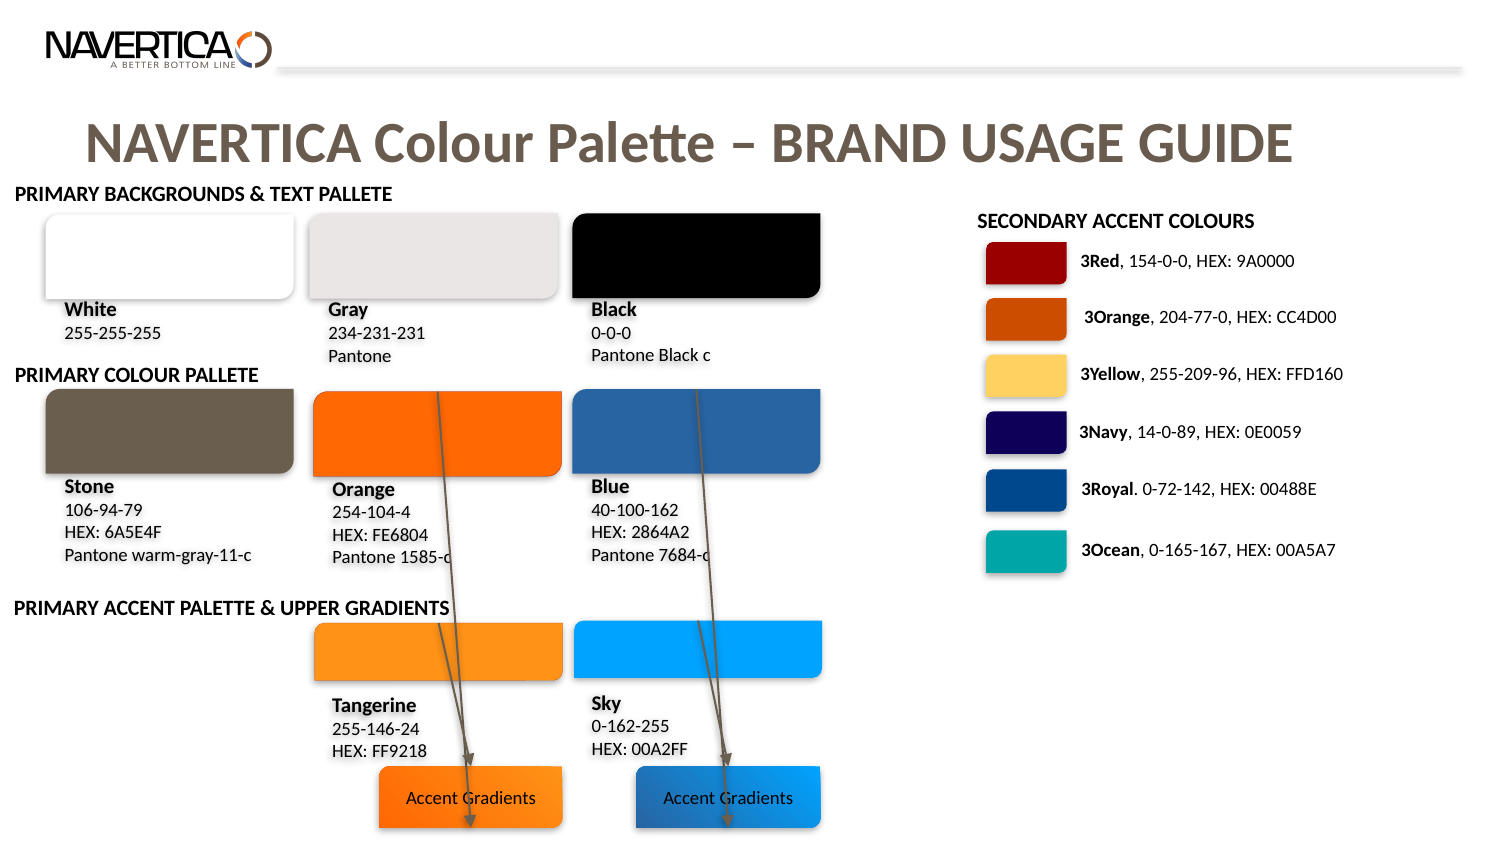

# NAVERTICA Colour Palette – BRAND USAGE GUIDE
PRIMARY BACKGROUNDS & TEXT PALLETE
SECONDARY ACCENT COLOURS

Black
0-0-0
Pantone Black c

Gray
234-231-231
Pantone

White
255-255-255
3Red, 154-0-0, HEX: 9A0000

3Orange, 204-77-0, HEX: CC4D00

PRIMARY COLOUR PALLETE

3Yellow, 255-209-96, HEX: FFD160

Stone
106-94-79
HEX: 6A5E4F
Pantone warm-gray-11-c

Blue
40-100-162
HEX: 2864A2
Pantone 7684-c

Orange
254-104-4
HEX: FE6804
Pantone 1585-c

3Navy, 14-0-89, HEX: 0E0059
3Royal. 0-72-142, HEX: 00488E

3Ocean, 0-165-167, HEX: 00A5A7
PRIMARY ACCENT PALETTE & UPPER GRADIENTS

Sky
0-162-255
HEX: 00A2FF

Tangerine
255-146-24
HEX: FF9218
Accent Gradients
Accent Gradients